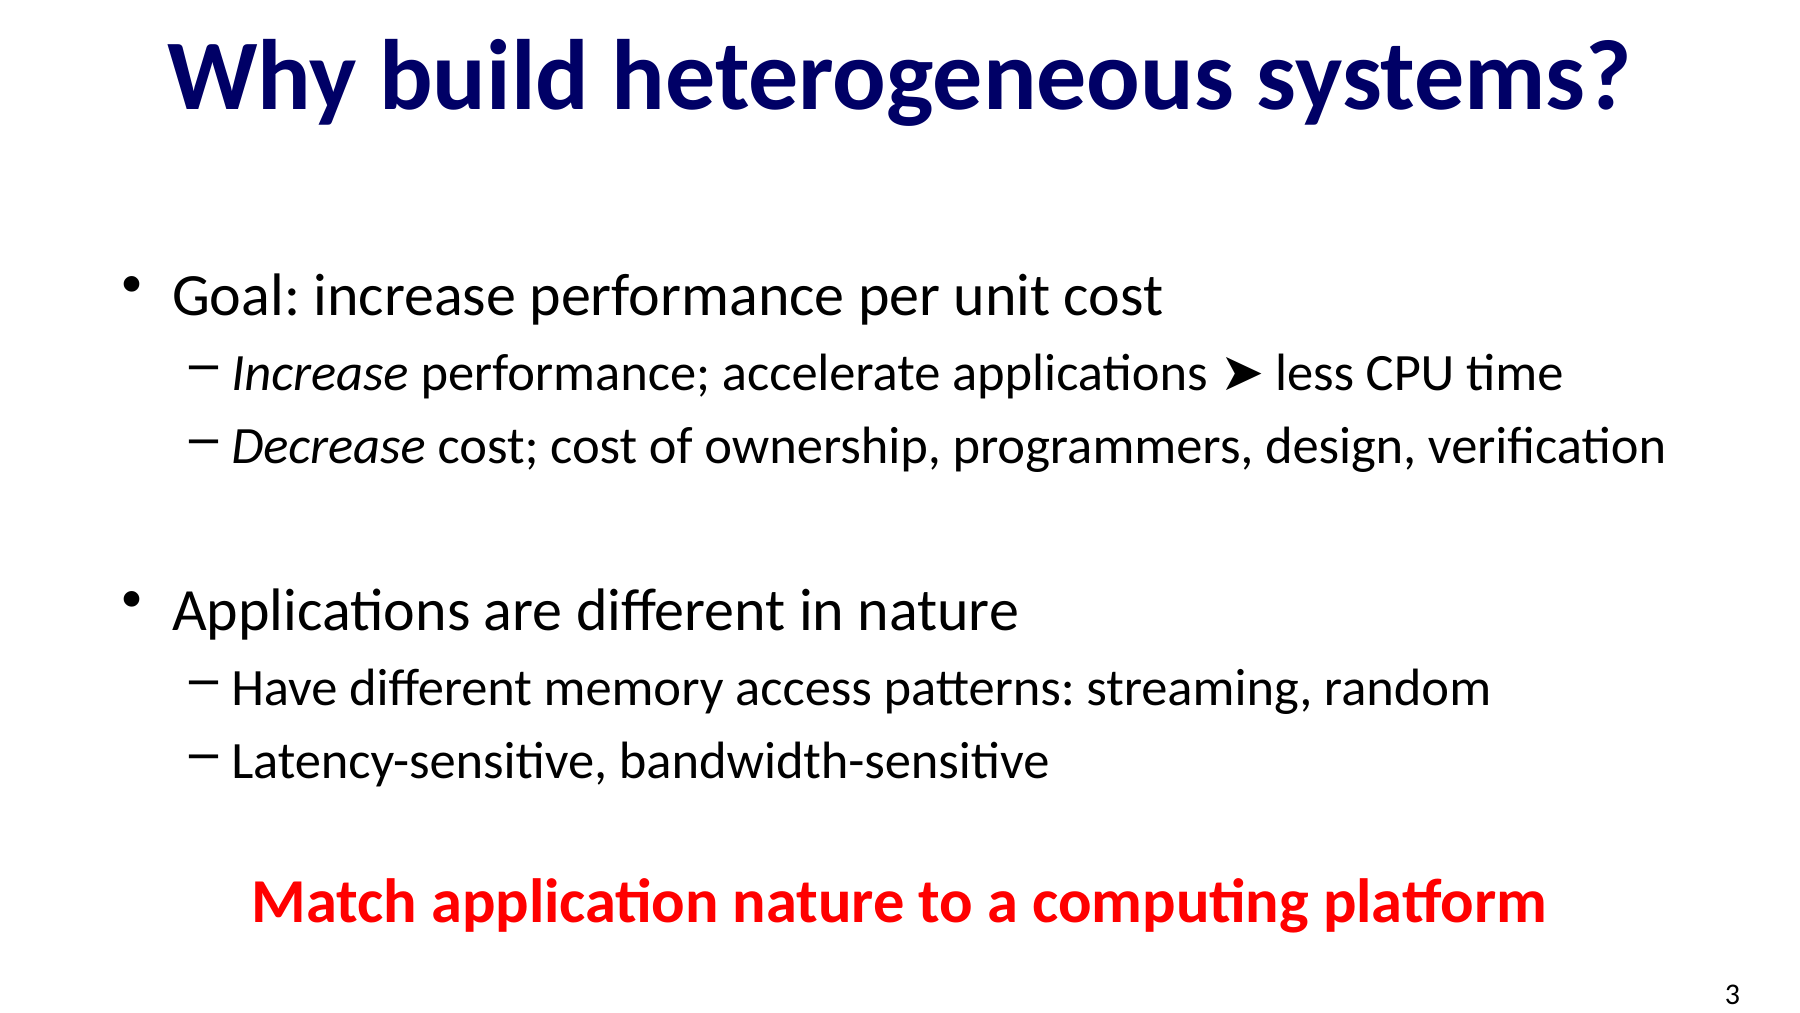

# Why build heterogeneous systems?
Goal: increase performance per unit cost
Increase performance; accelerate applications ➤ less CPU time
Decrease cost; cost of ownership, programmers, design, verification

Applications are different in nature
Have different memory access patterns: streaming, random
Latency-sensitive, bandwidth-sensitive
Match application nature to a computing platform
3